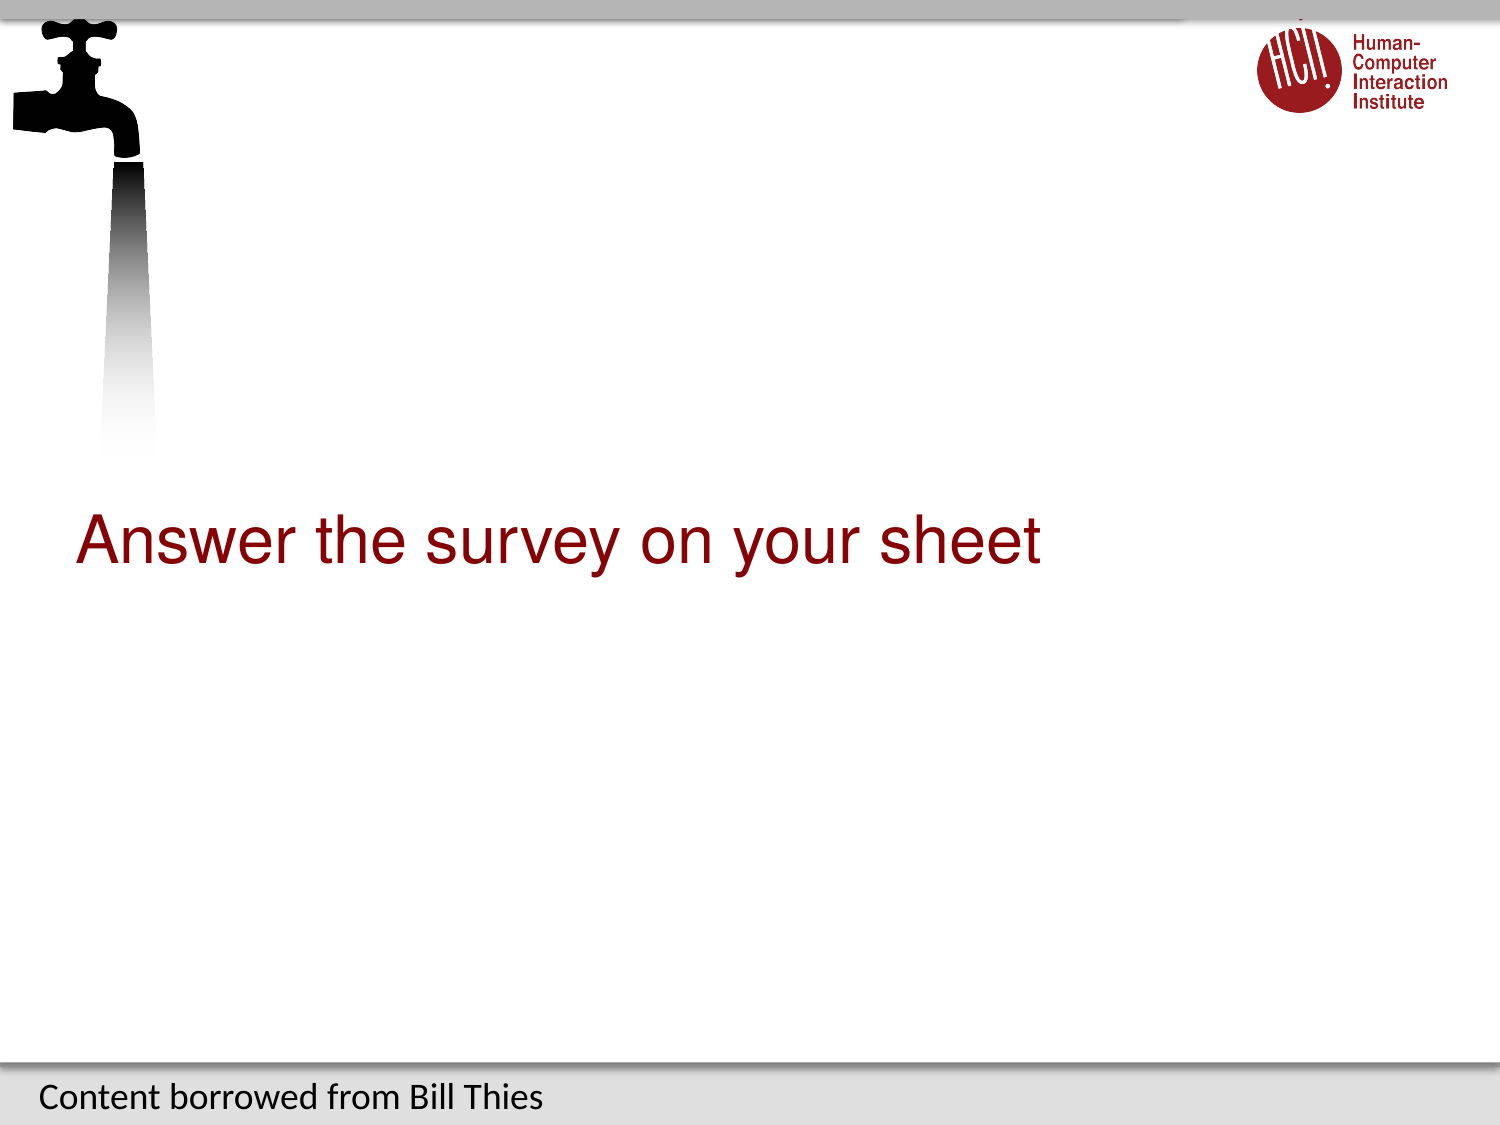

# Answer the survey on your sheet
Content borrowed from Bill Thies